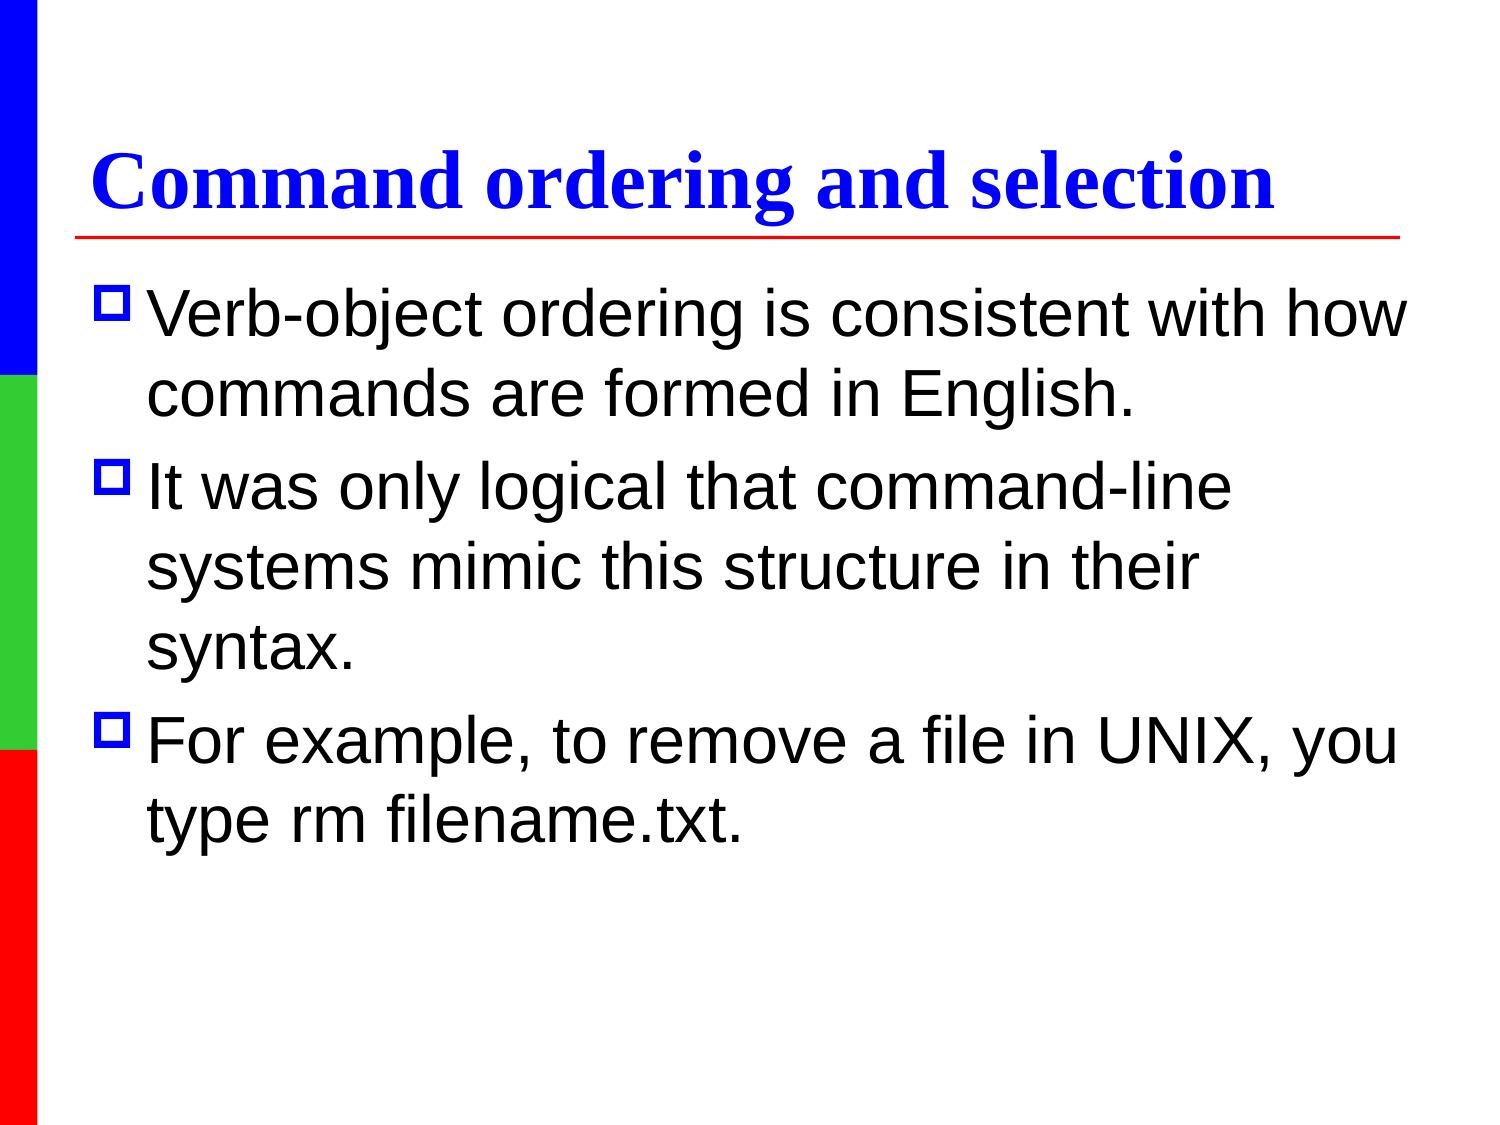

# Command ordering and selection
Verb-object ordering is consistent with how commands are formed in English.
It was only logical that command-line systems mimic this structure in their syntax.
For example, to remove a file in UNIX, you type rm filename.txt.